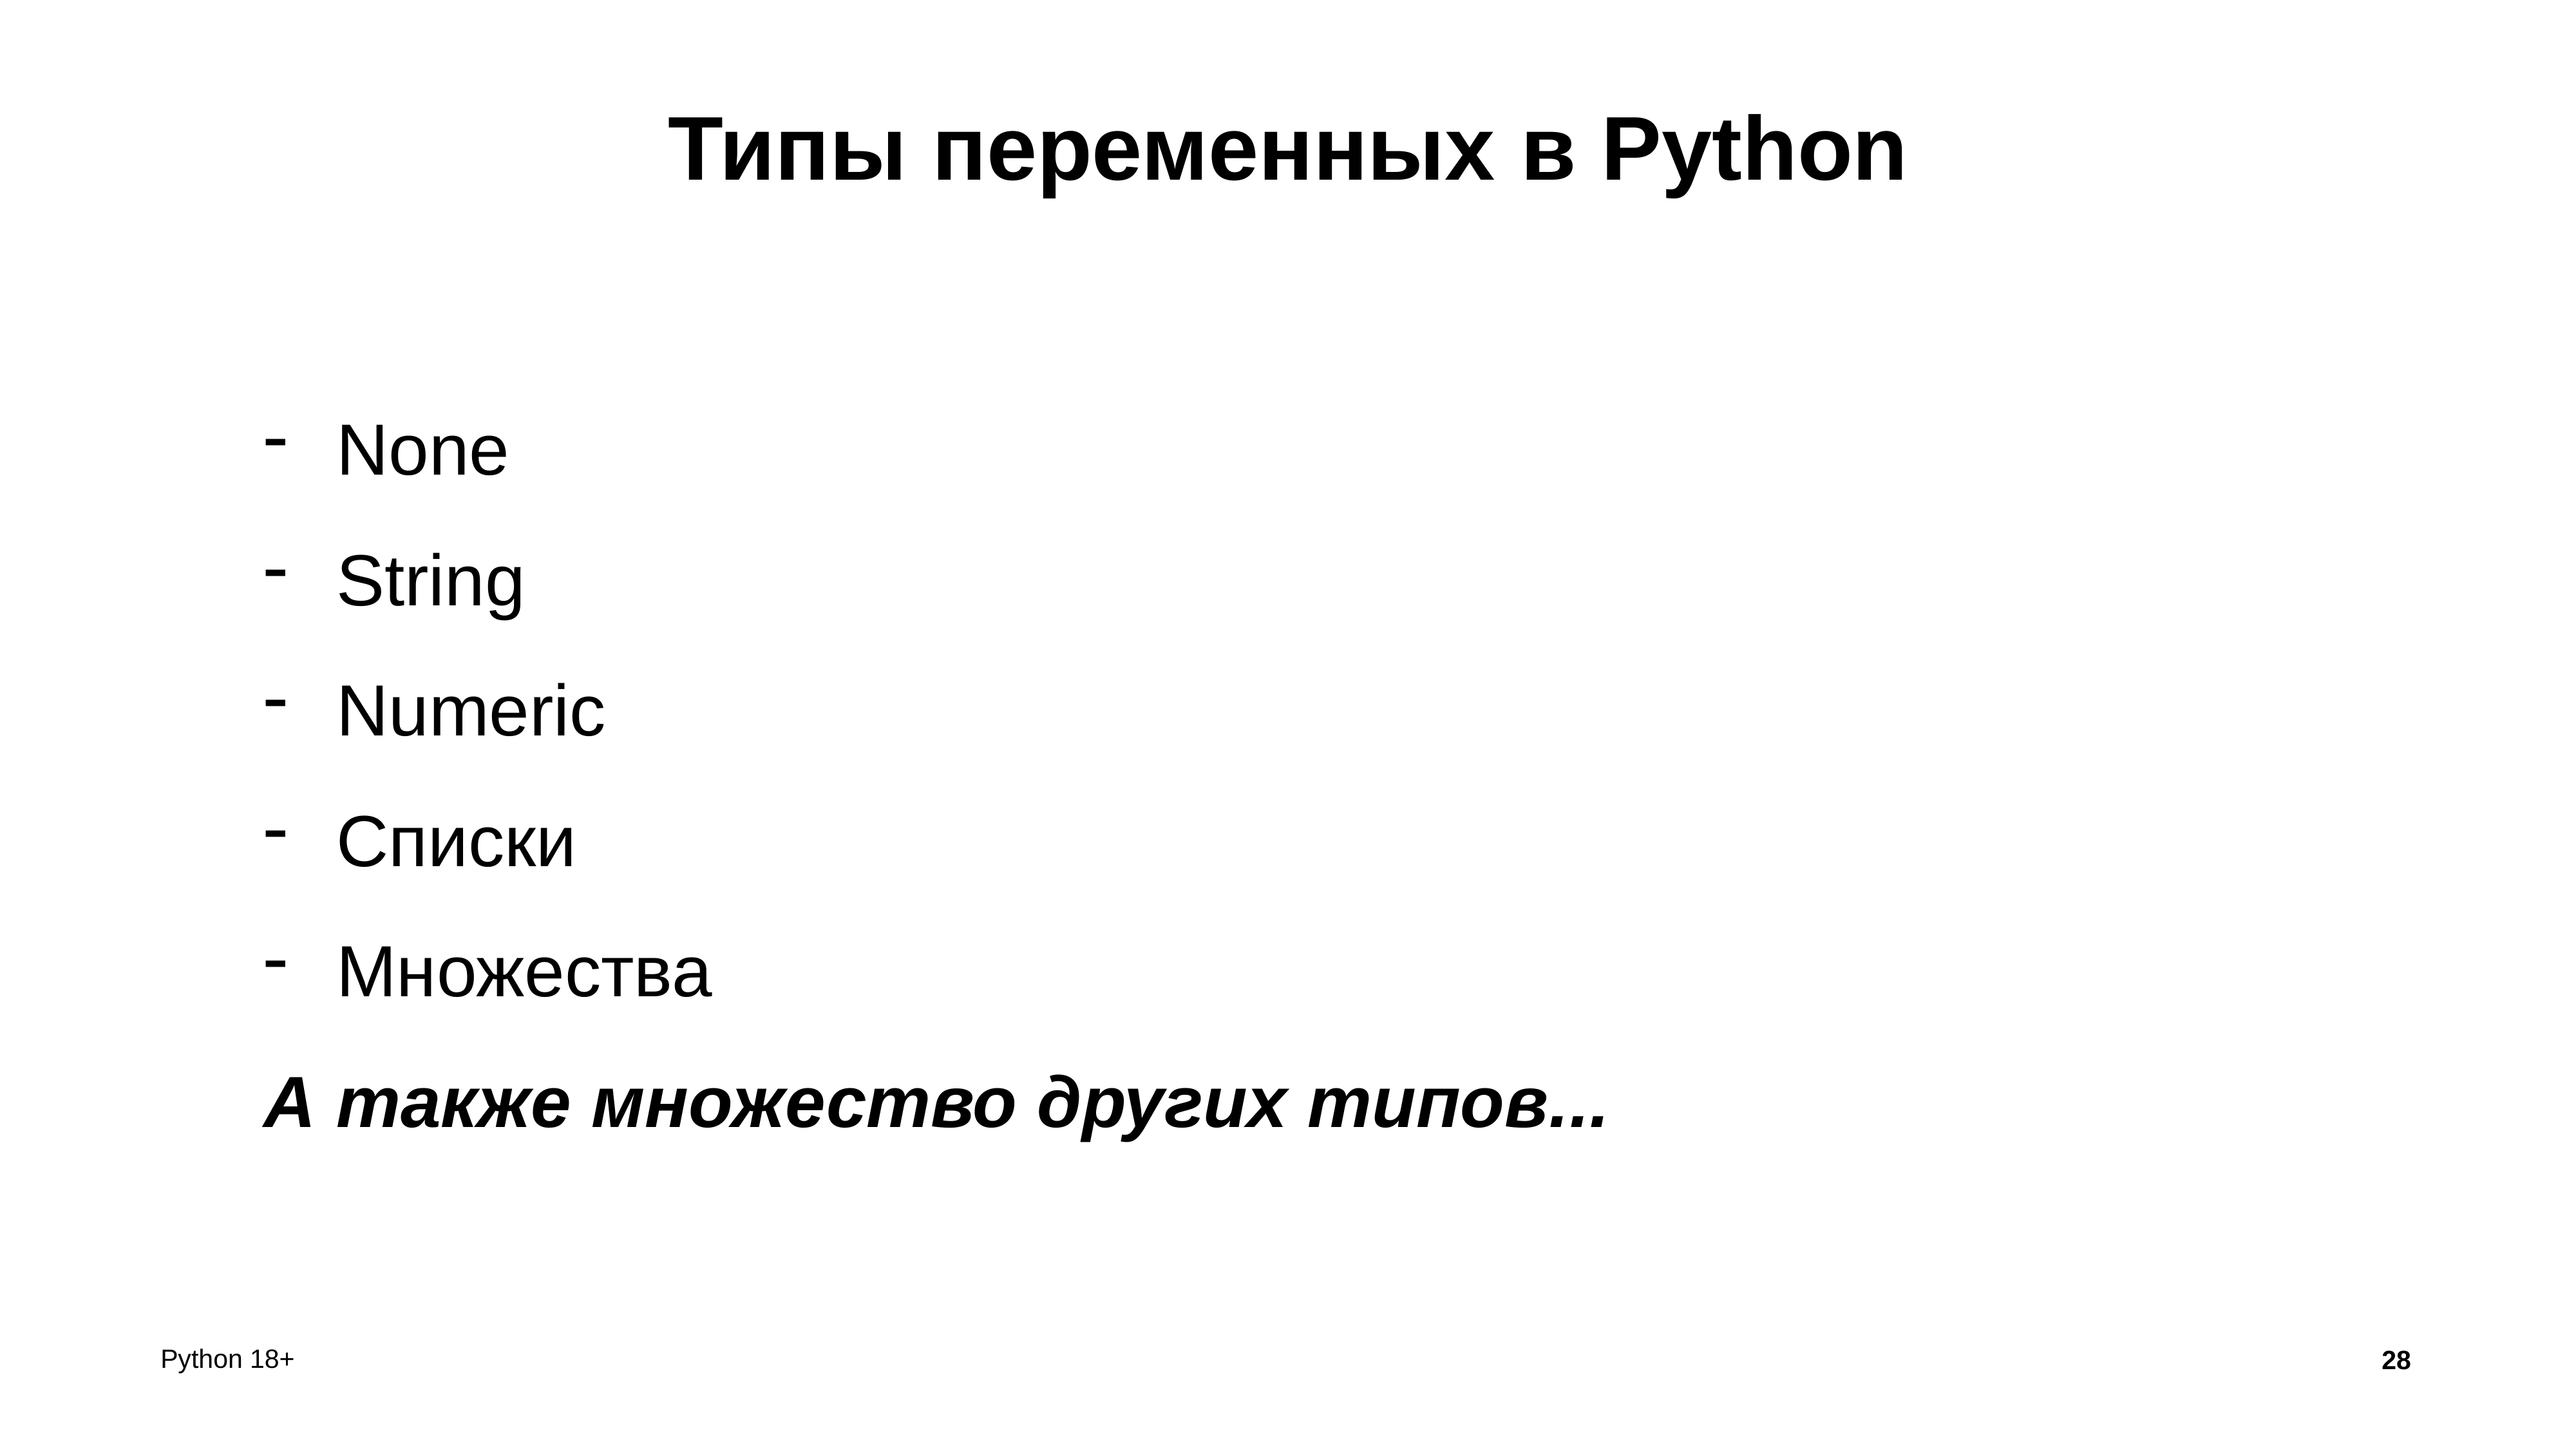

# Типы переменных в Python
None
String
Numeric
Списки
Множества
А также множество других типов...
28
Python 18+